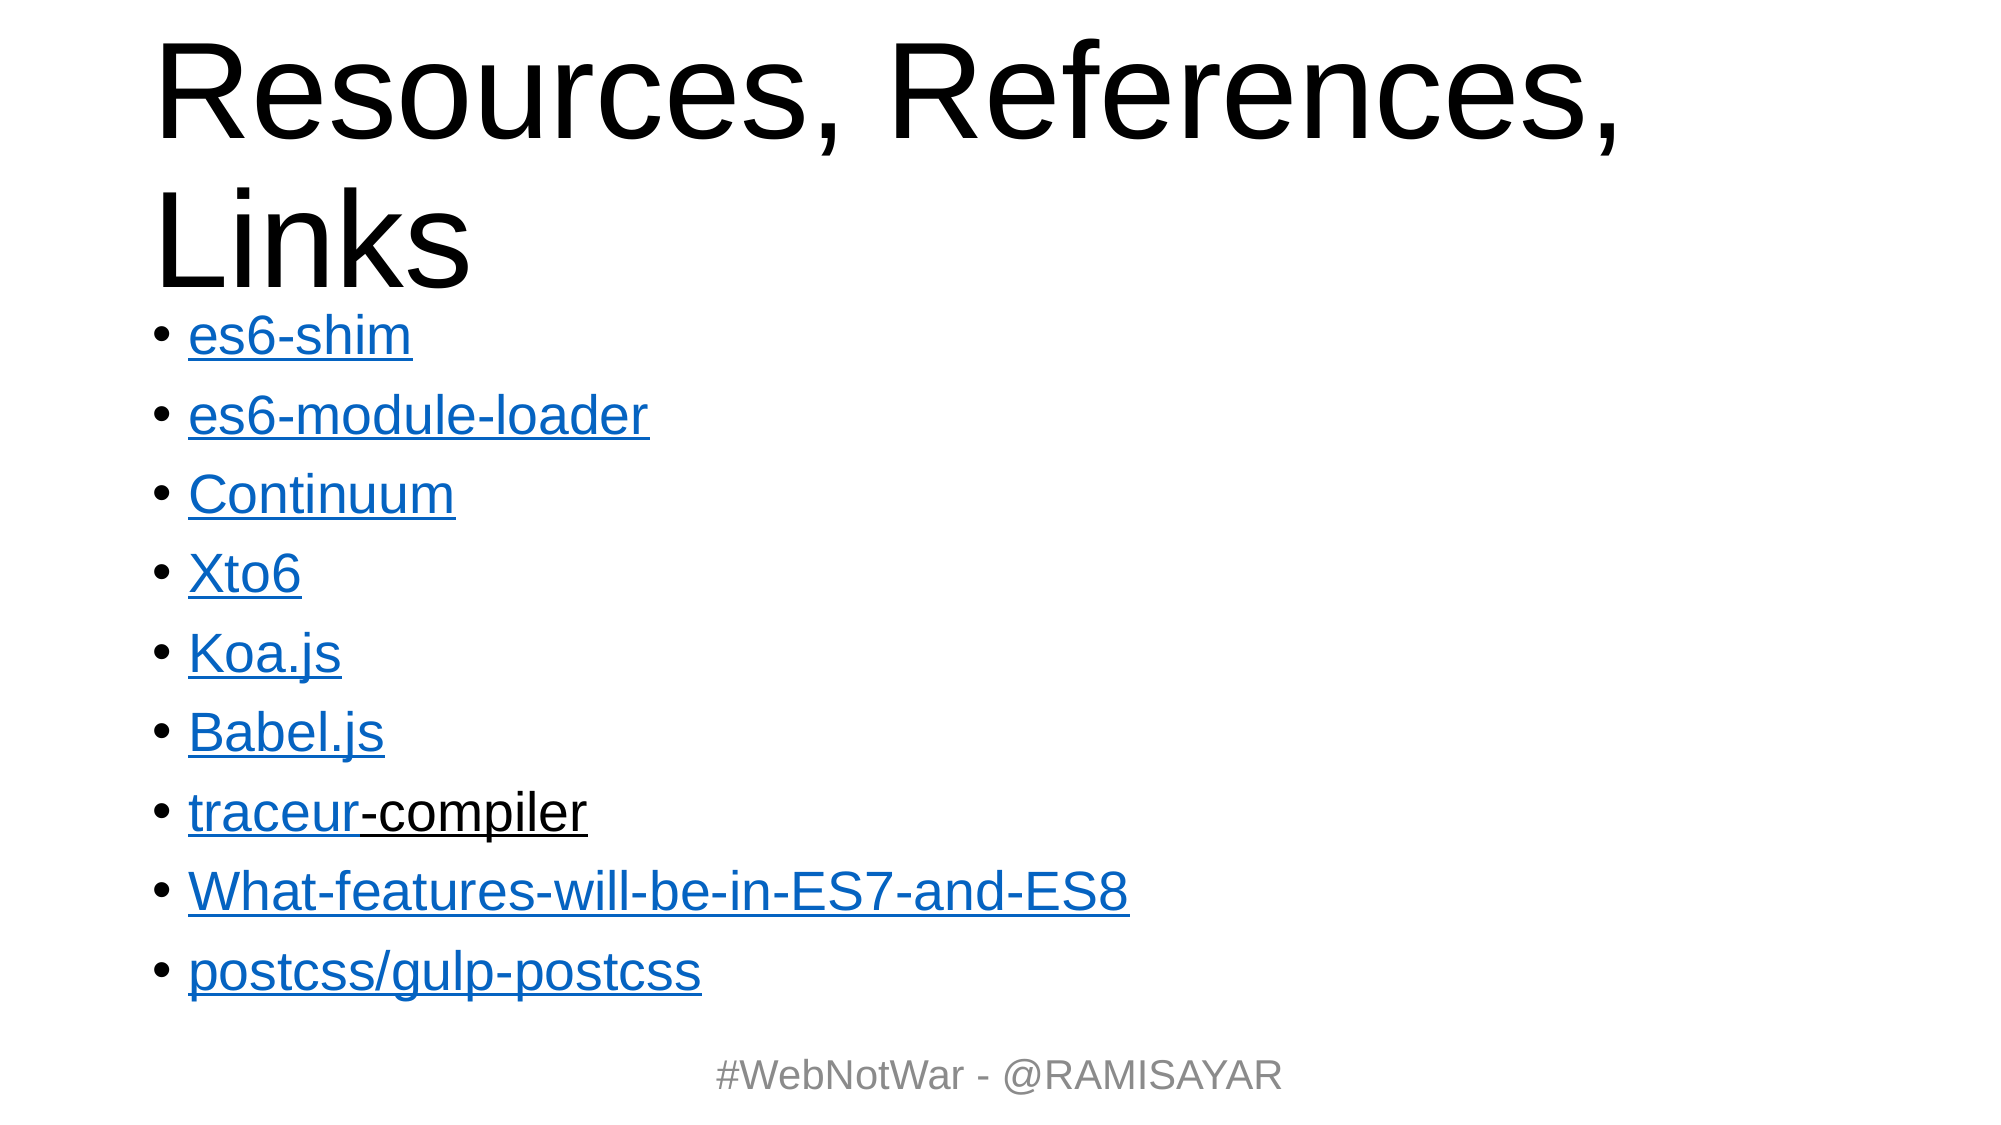

# Resources, References, Links
es6-shim
es6-module-loader
Continuum
Xto6
Koa.js
Babel.js
traceur-compiler
What-features-will-be-in-ES7-and-ES8
postcss/gulp-postcss

#WebNotWar - @RAMISAYAR